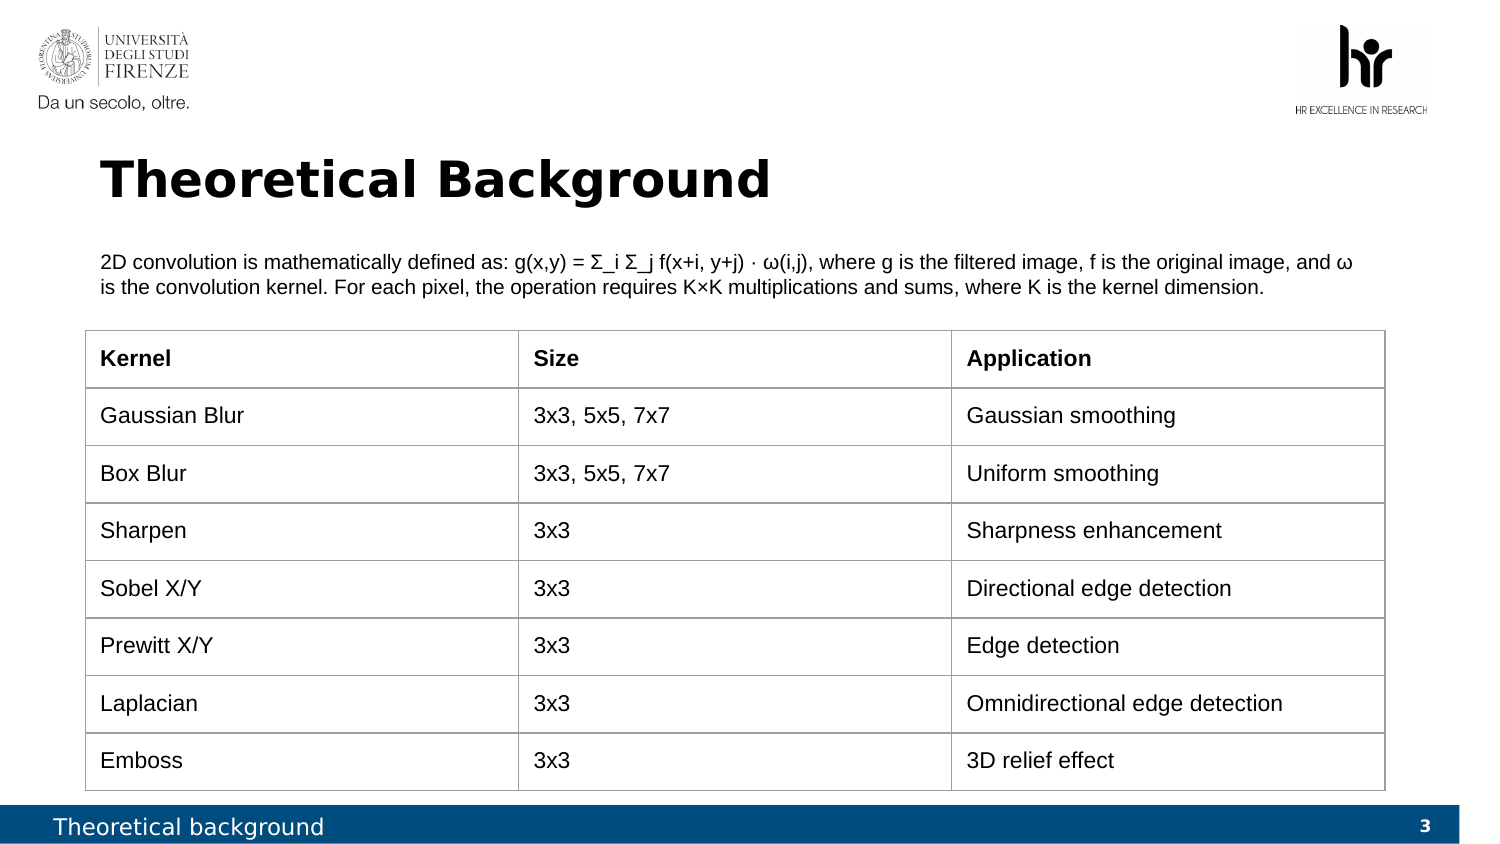

# Theoretical Background
2D convolution is mathematically defined as: g(x,y) = Σ_i Σ_j f(x+i, y+j) · ω(i,j), where g is the filtered image, f is the original image, and ω is the convolution kernel. For each pixel, the operation requires K×K multiplications and sums, where K is the kernel dimension.

| Kernel | Size | Application |
| --- | --- | --- |
| Gaussian Blur | 3x3, 5x5, 7x7 | Gaussian smoothing |
| Box Blur | 3x3, 5x5, 7x7 | Uniform smoothing |
| Sharpen | 3x3 | Sharpness enhancement |
| Sobel X/Y | 3x3 | Directional edge detection |
| Prewitt X/Y | 3x3 | Edge detection |
| Laplacian | 3x3 | Omnidirectional edge detection |
| Emboss | 3x3 | 3D relief effect |
Theoretical background